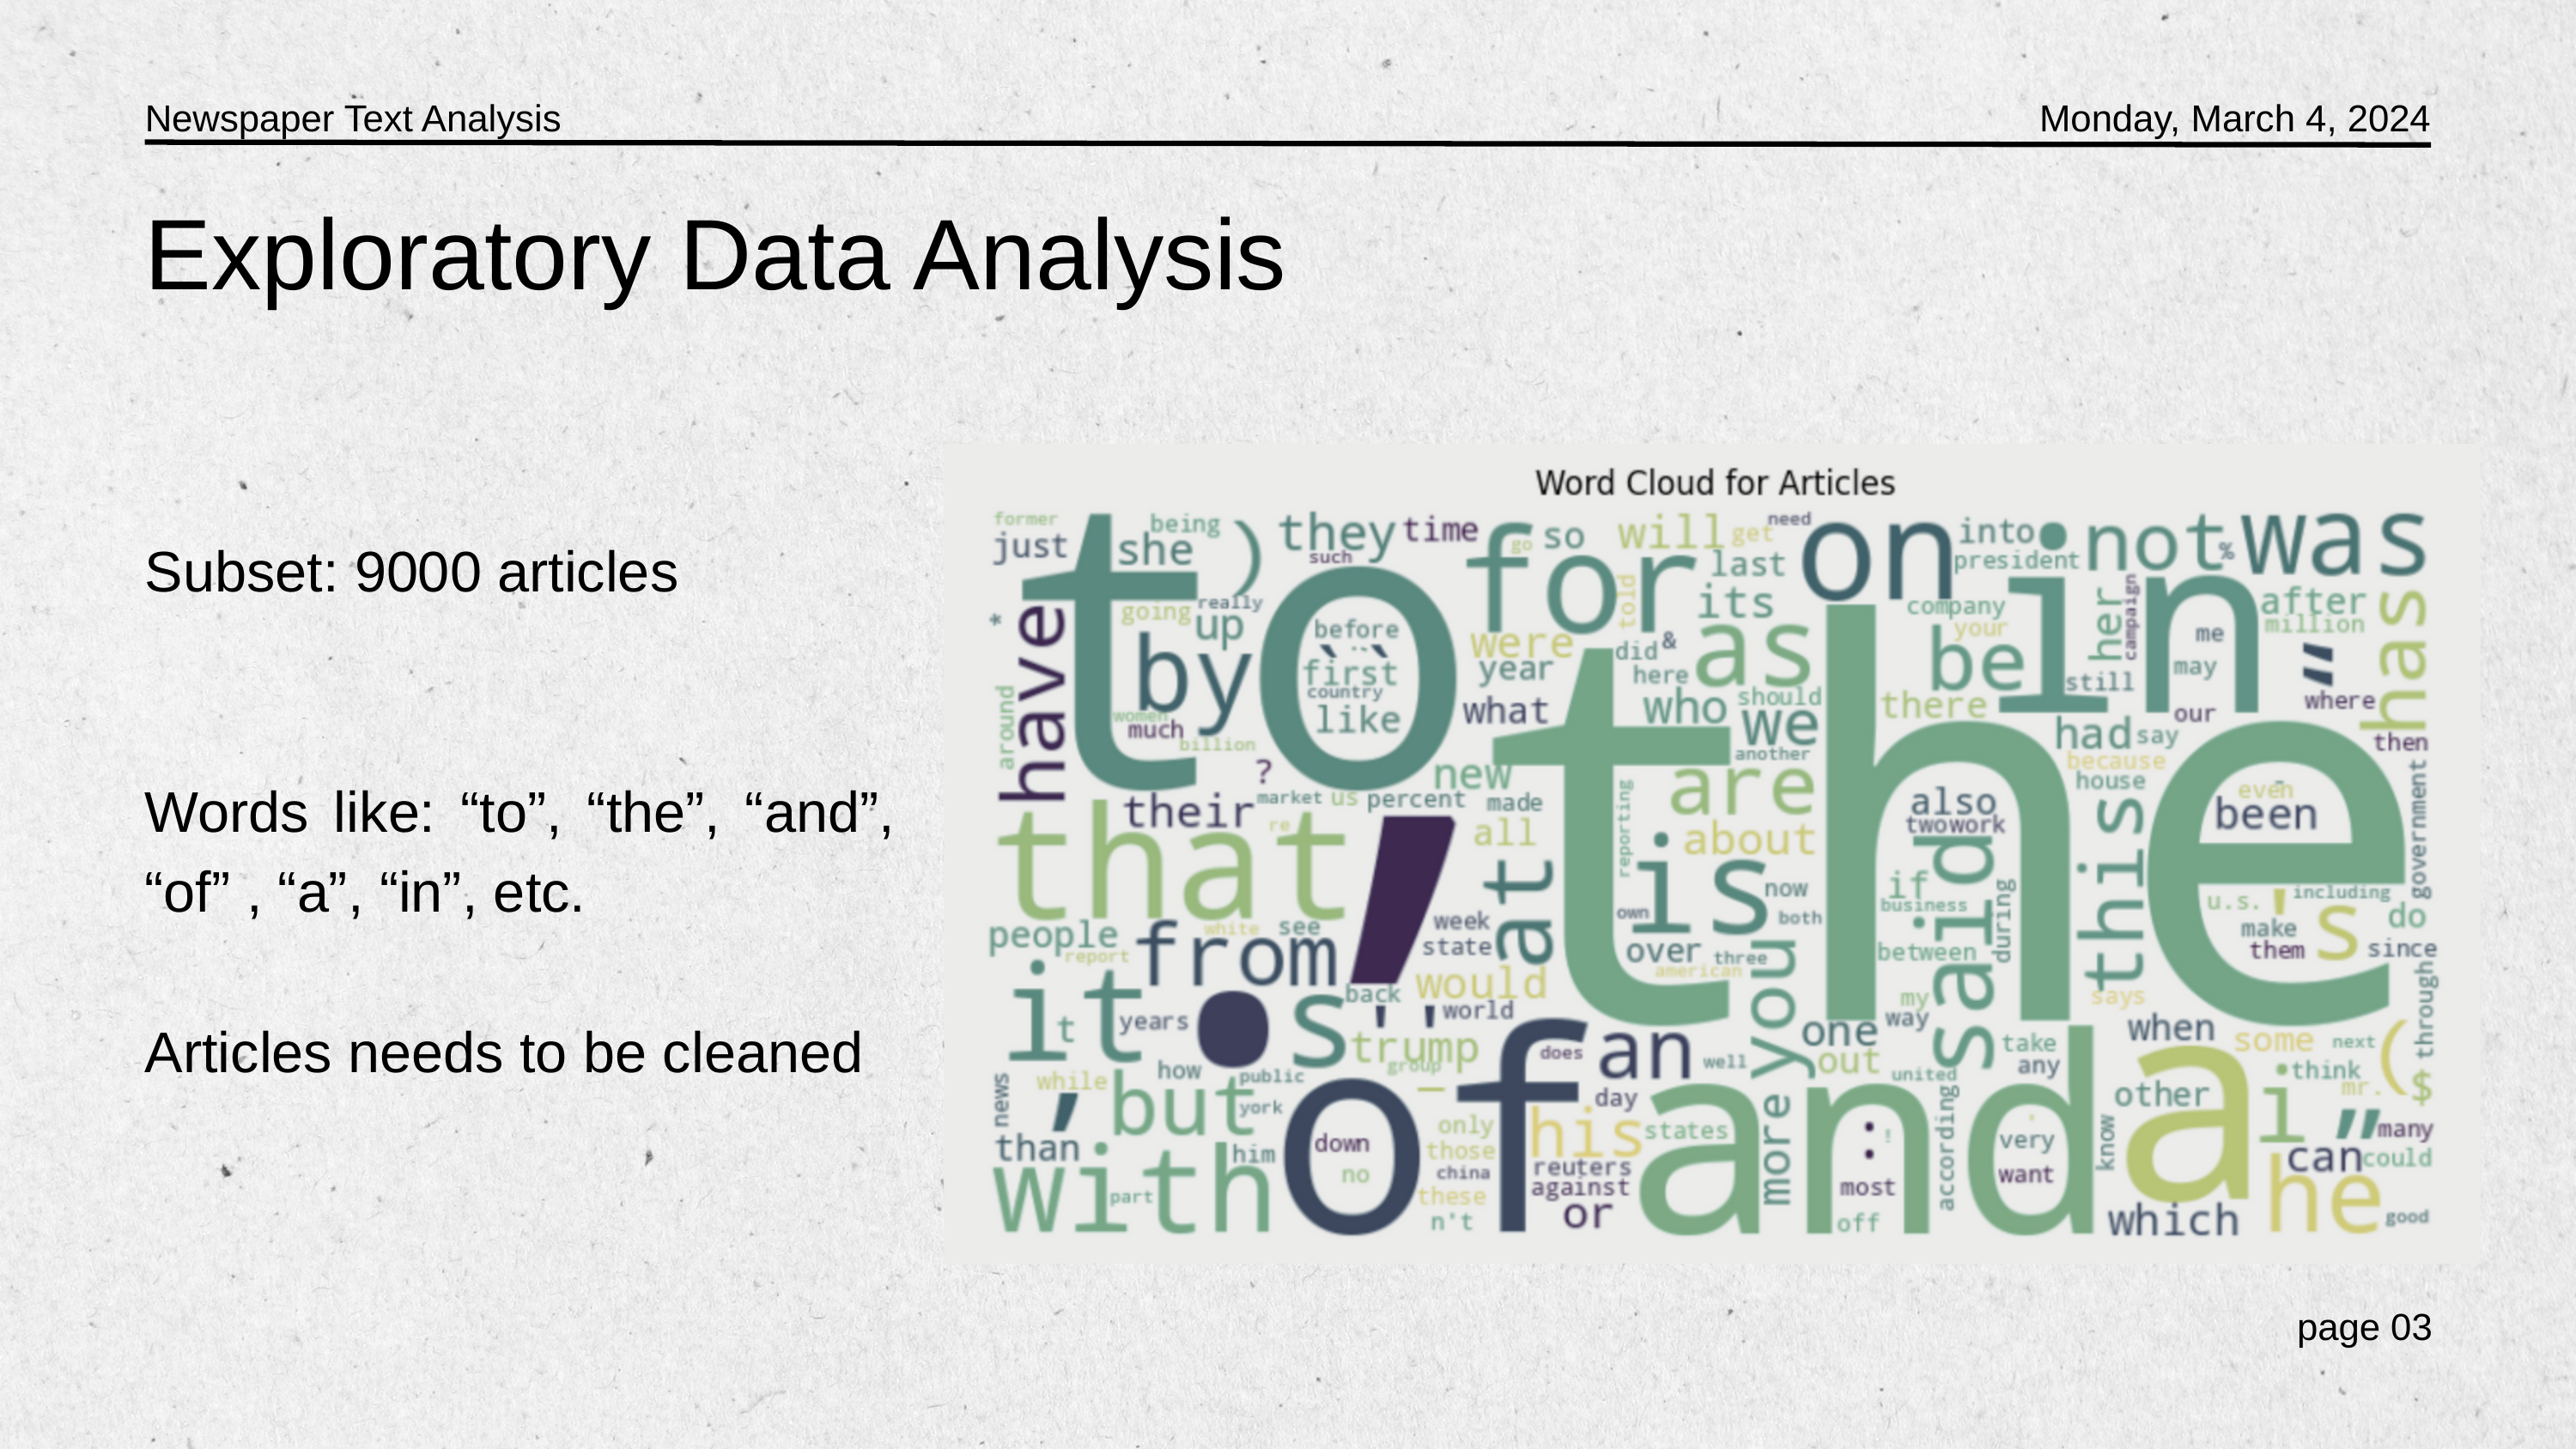

Newspaper Text Analysis
Monday, March 4, 2024

Exploratory Data Analysis

Subset: 9000 articles

Words like: “to”, “the”, “and”, “of” , “a”, “in”, etc.

Articles needs to be cleaned

page 03